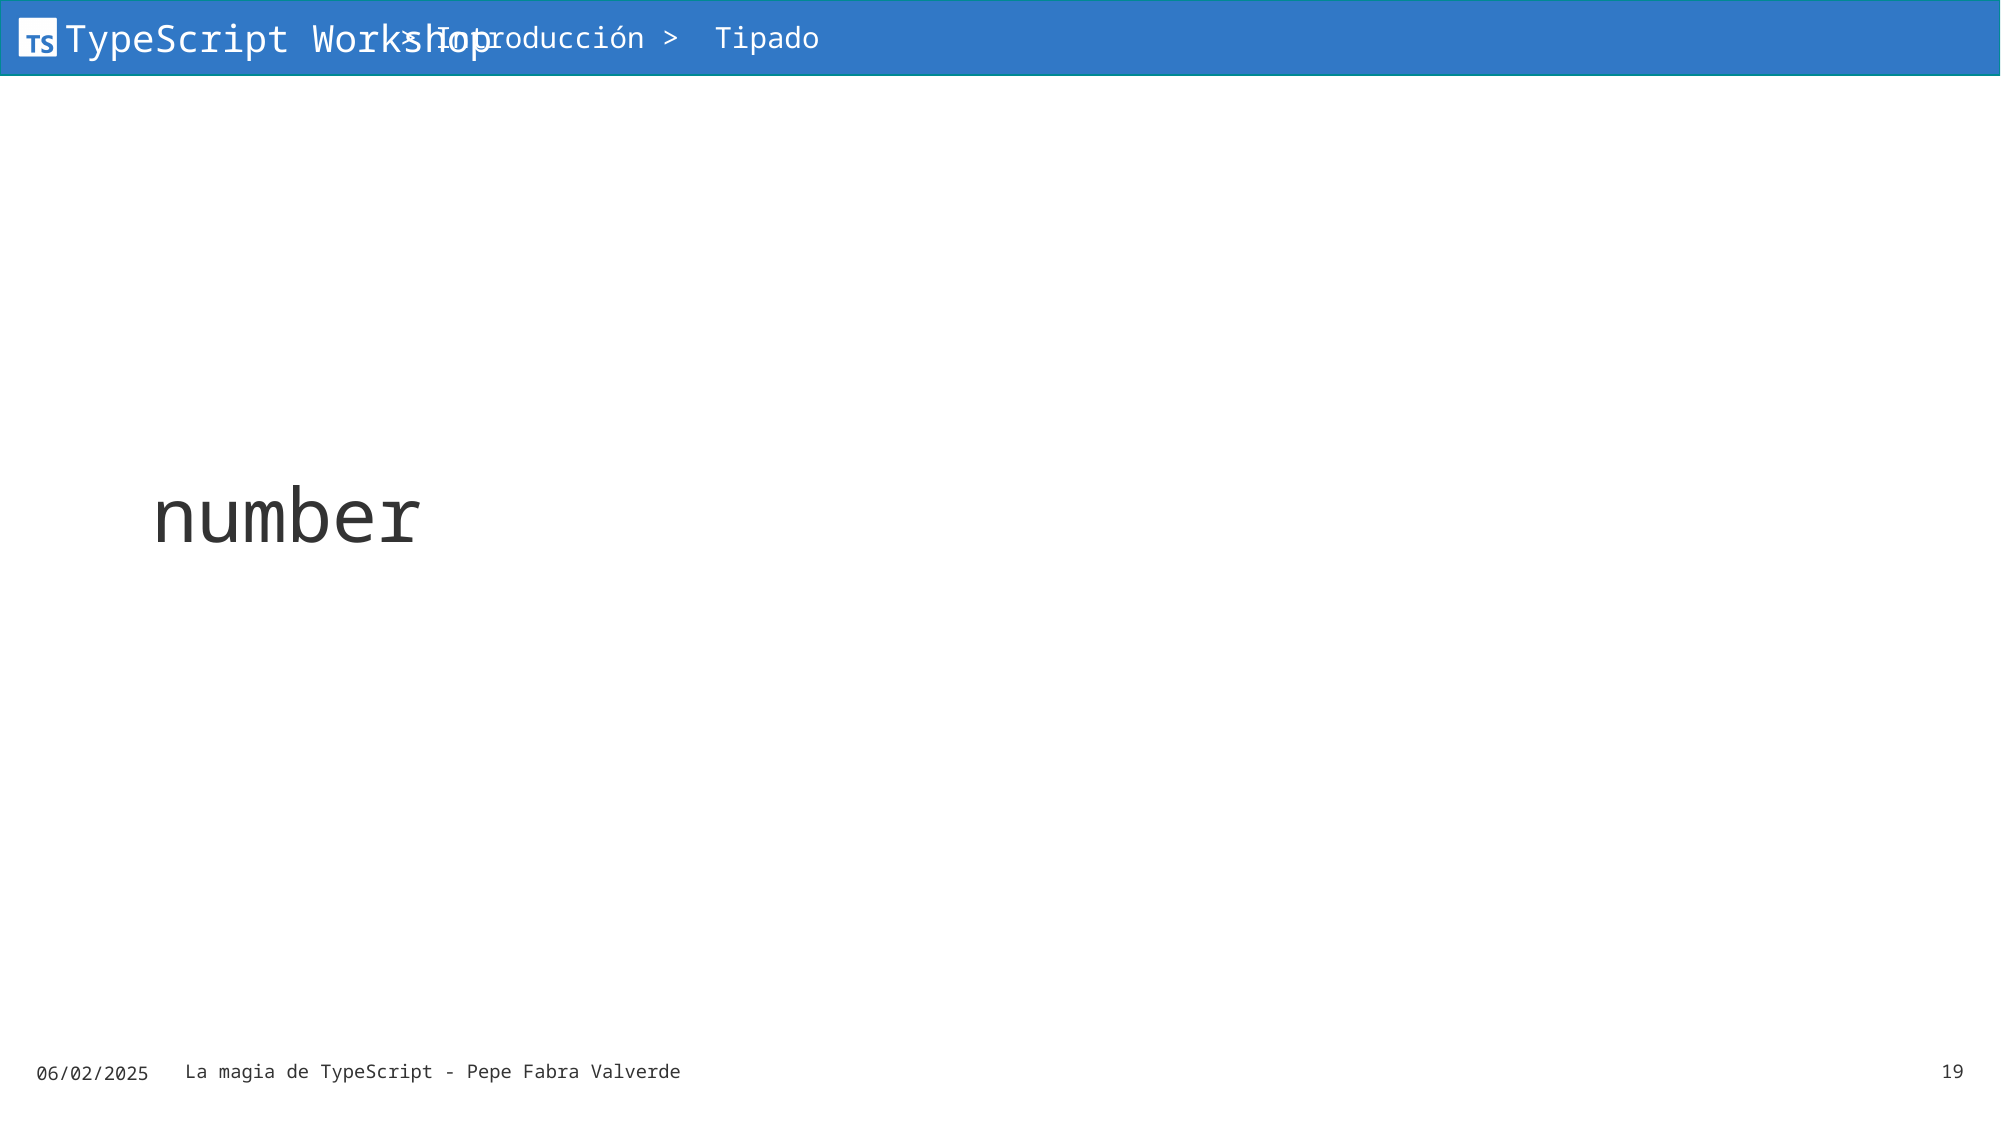

> Introducción >  Tipado
# number

06/02/2025
La magia de TypeScript - Pepe Fabra Valverde
19